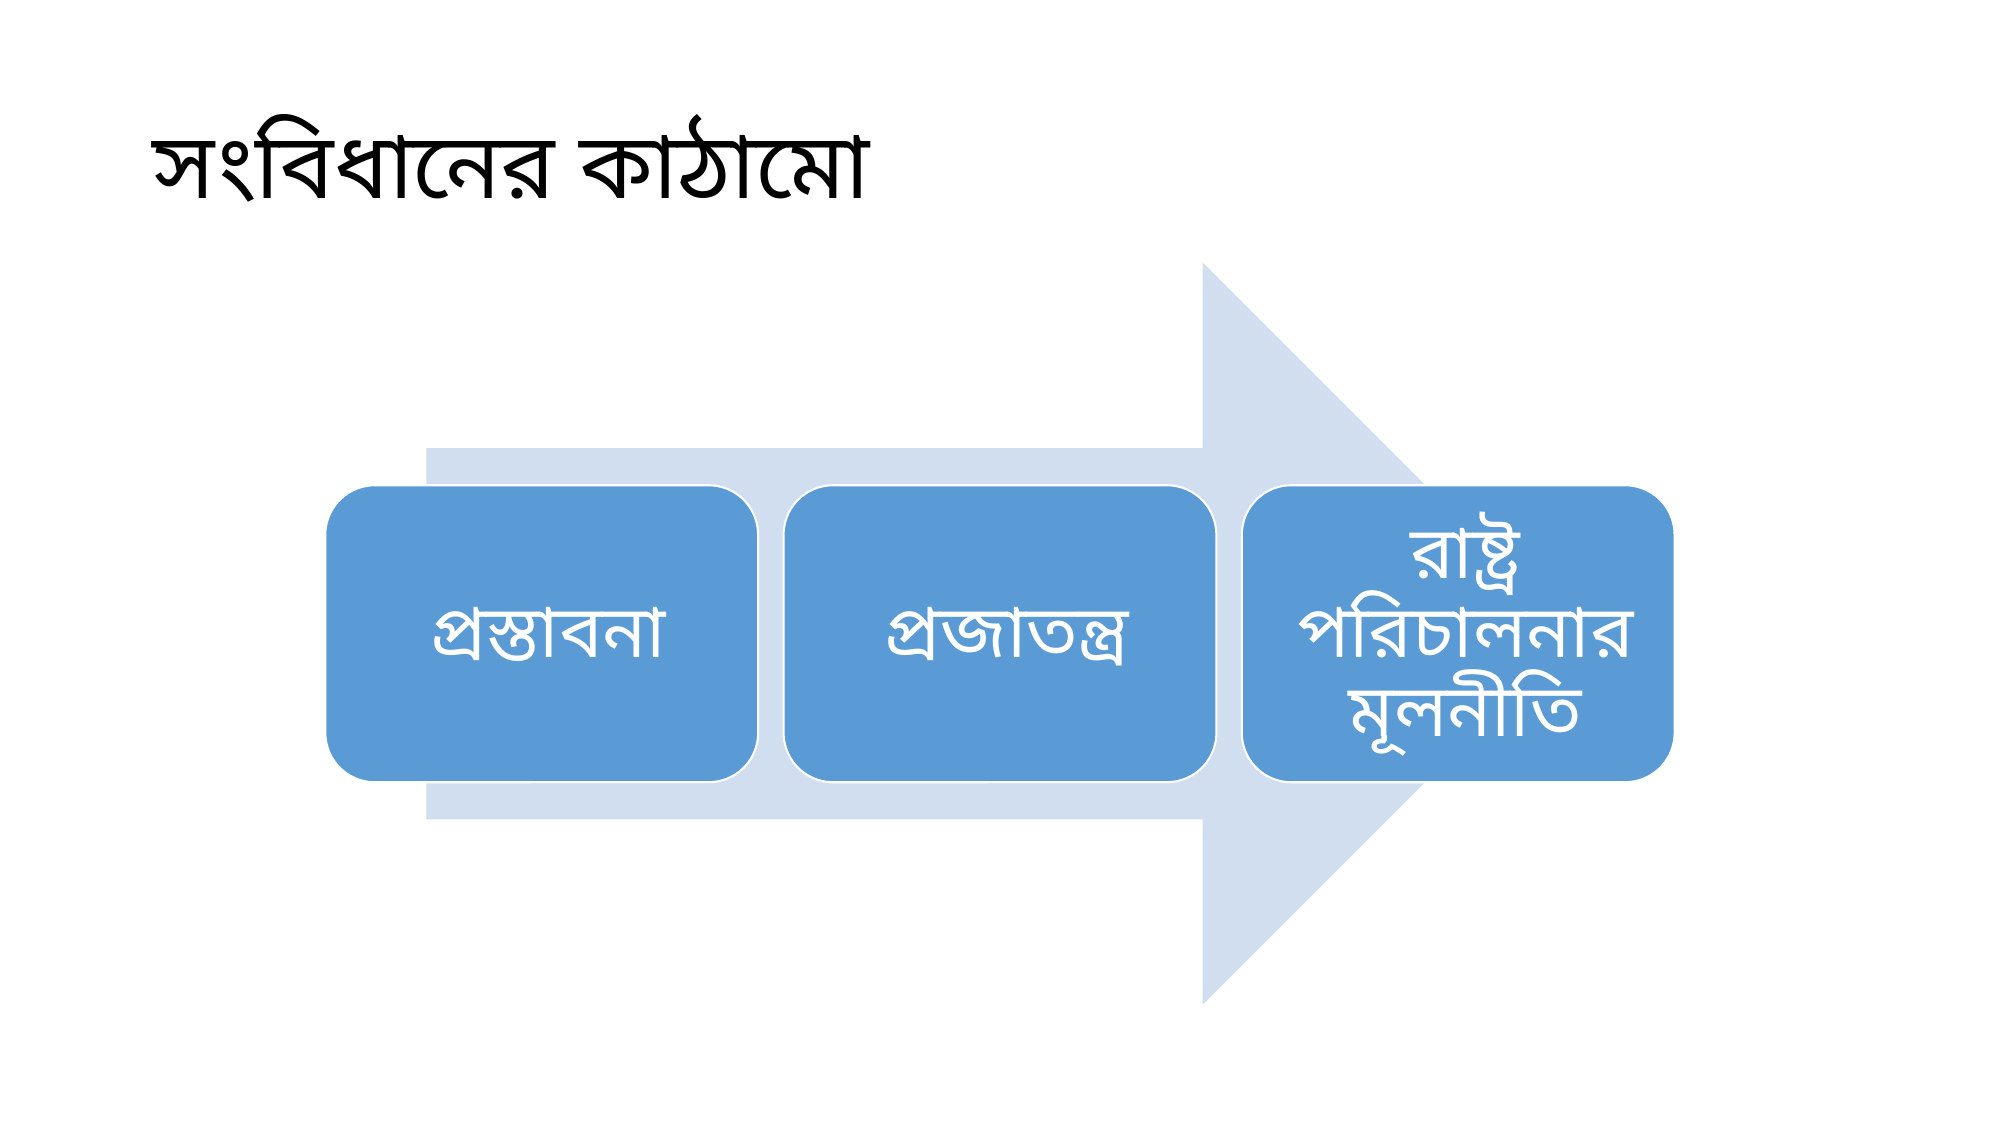

# সংবিধানের কাঠামো
প্রস্তাবনা
প্রজাতন্ত্র
রাষ্ট্র পরিচালনার মূলনীতি